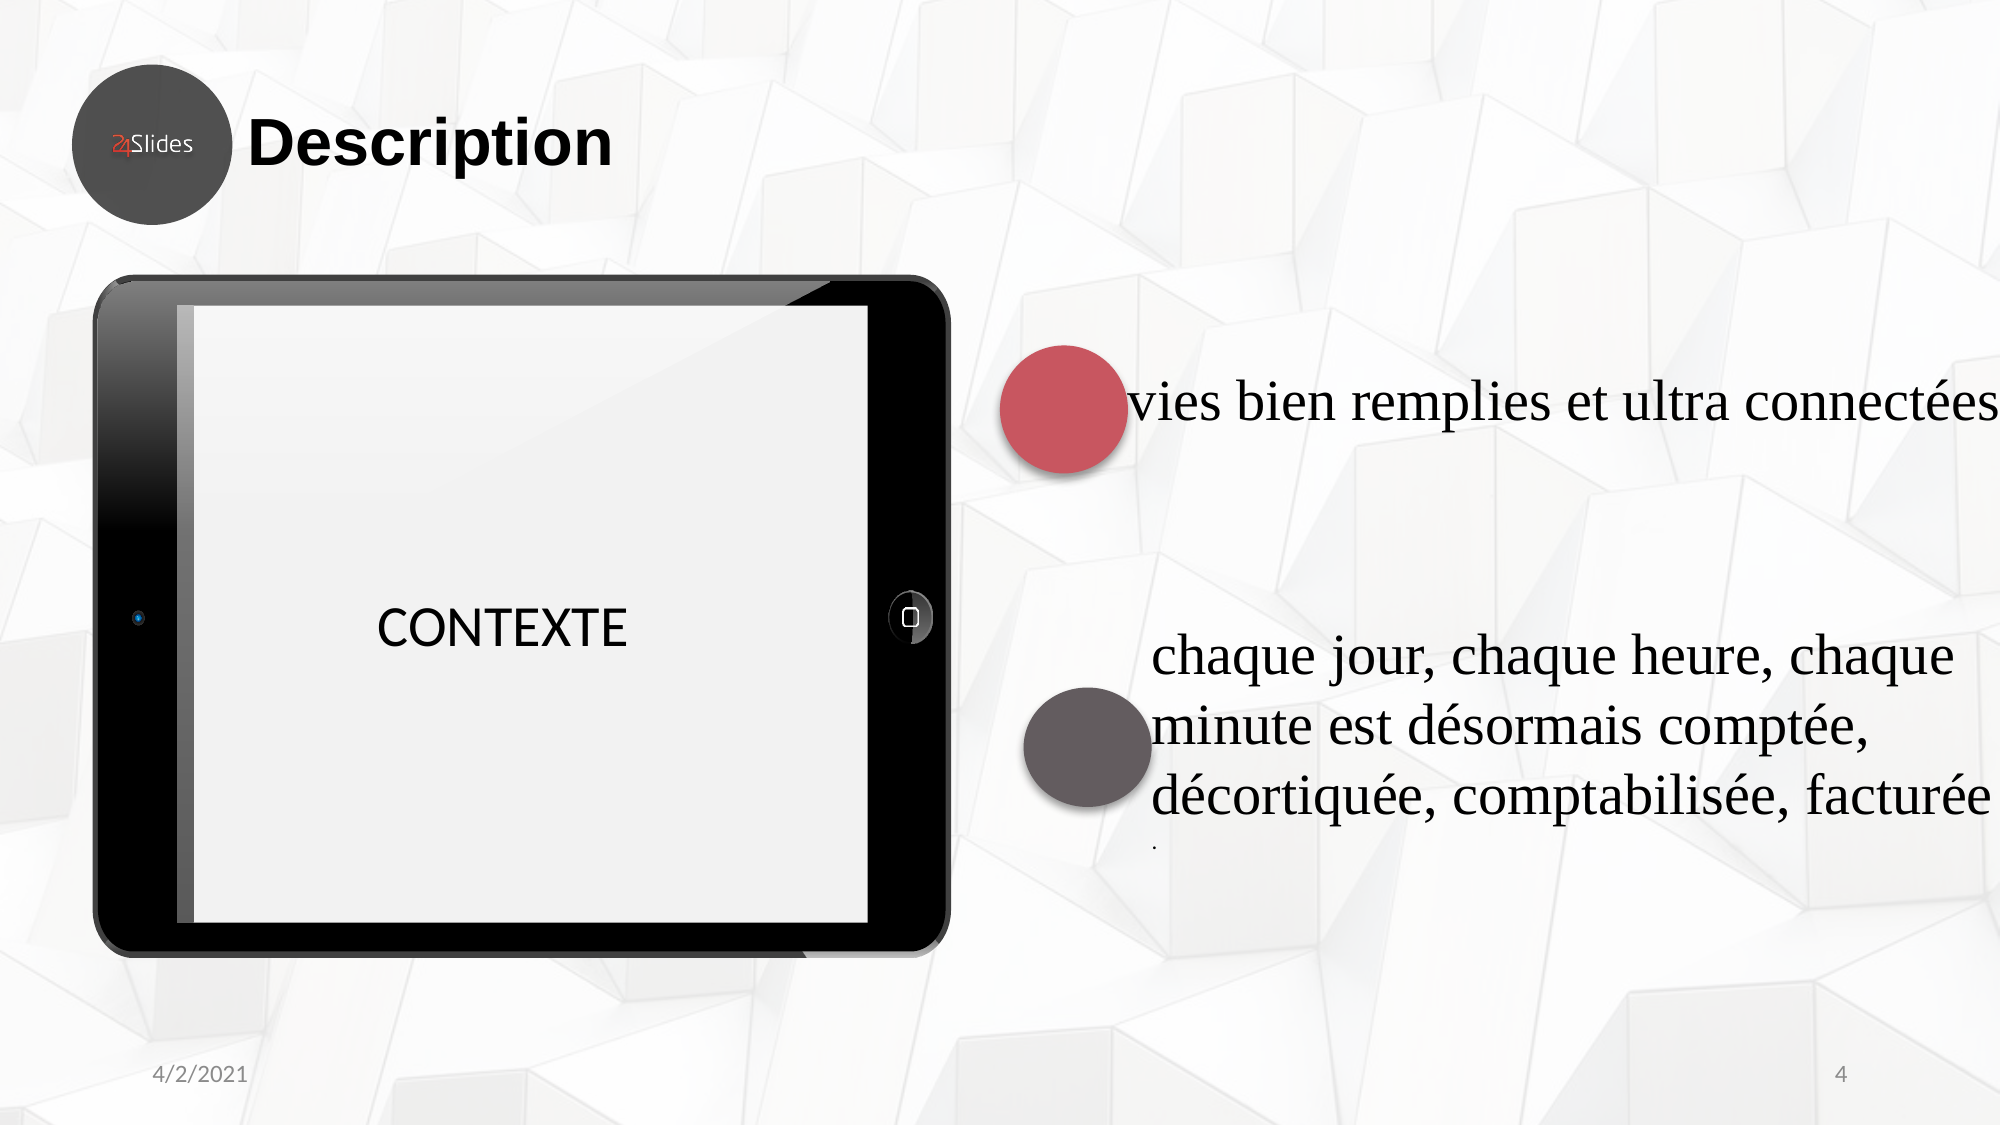

Description

vies bien remplies et ultra connectées

CONTEXTE
chaque jour, chaque heure, chaque minute est désormais comptée, décortiquée, comptabilisée, facturée
.

4/2/2021
4